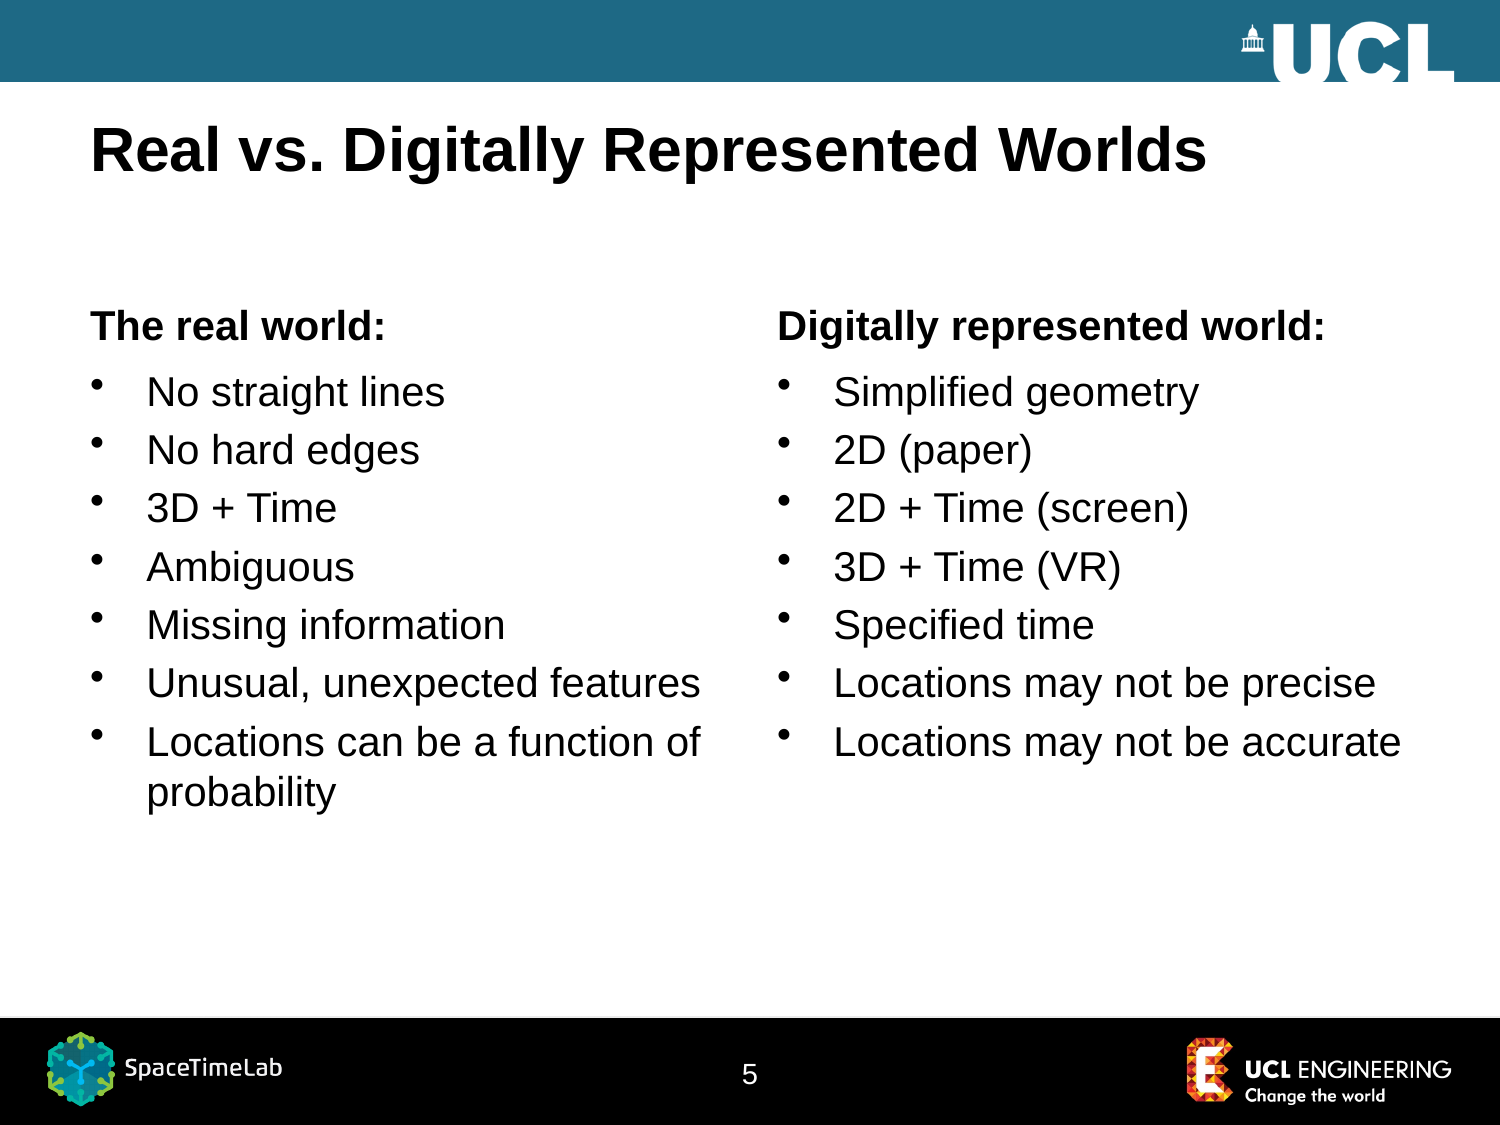

# Real vs. Digitally Represented Worlds
The real world:
Digitally represented world:
No straight lines
No hard edges
3D + Time
Ambiguous
Missing information
Unusual, unexpected features
Locations can be a function of probability
Simplified geometry
2D (paper)
2D + Time (screen)
3D + Time (VR)
Specified time
Locations may not be precise
Locations may not be accurate

6